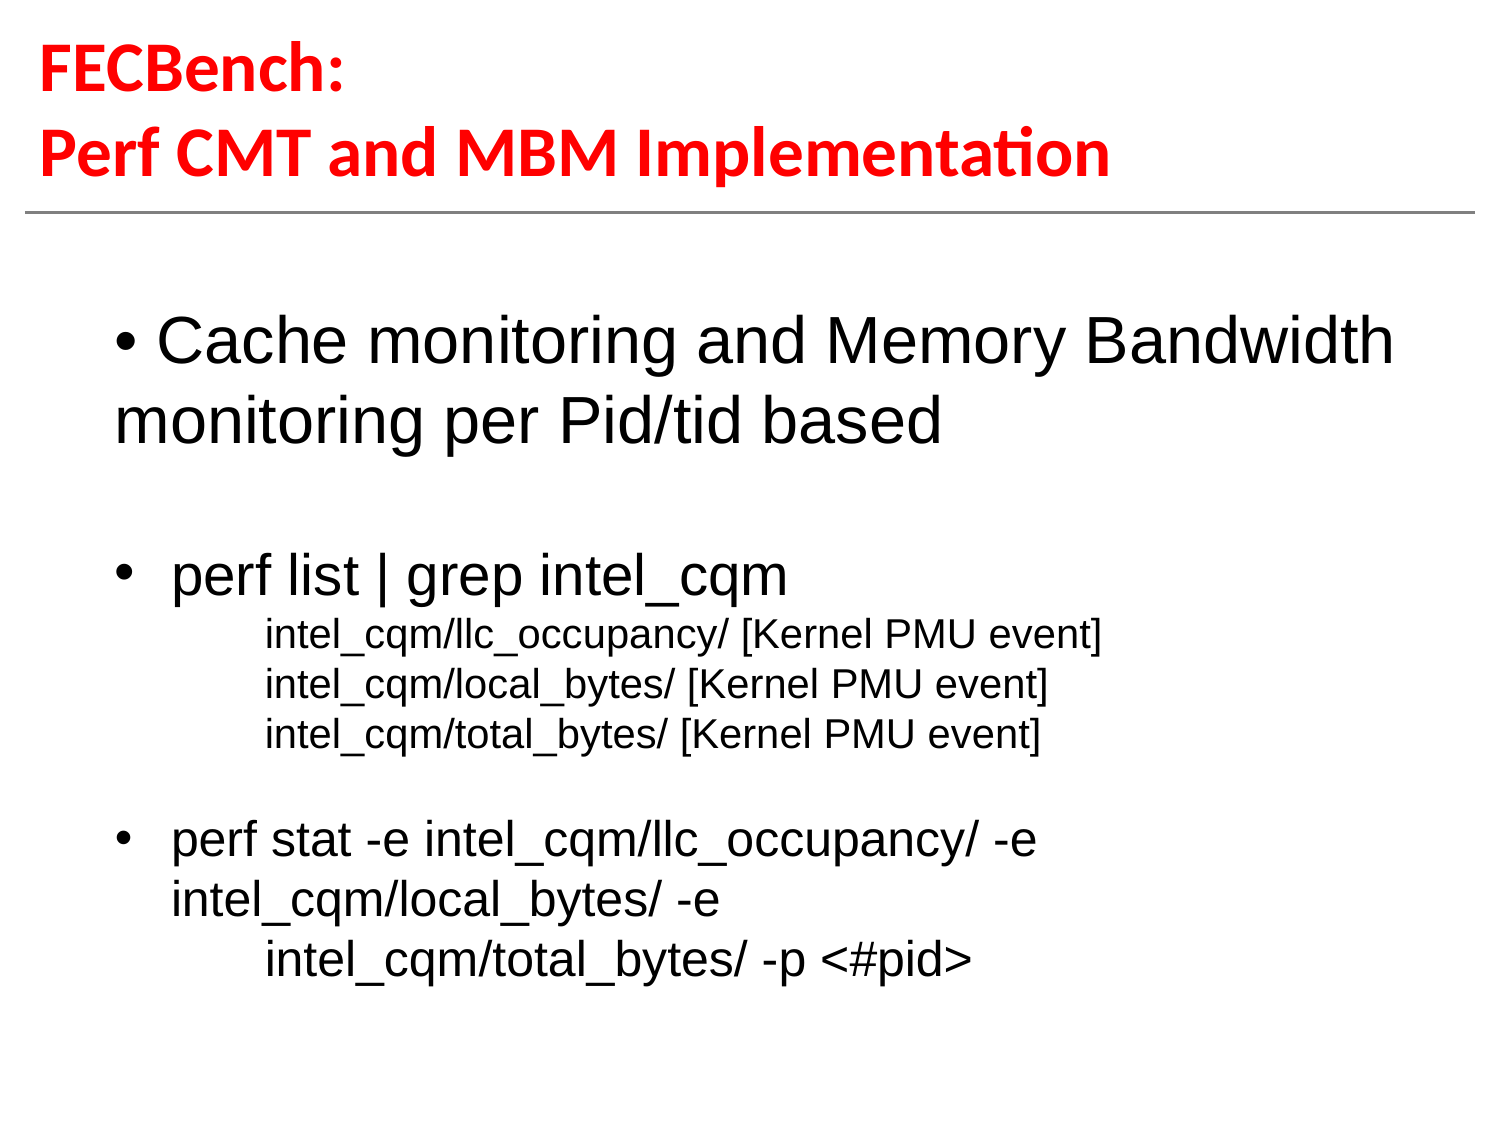

# FECBench: Perf CMT and MBM Implementation
• Cache monitoring and Memory Bandwidth monitoring per Pid/tid based

perf list | grep intel_cqm
	intel_cqm/llc_occupancy/ [Kernel PMU event]
	intel_cqm/local_bytes/ [Kernel PMU event]
	intel_cqm/total_bytes/ [Kernel PMU event]

perf stat -e intel_cqm/llc_occupancy/ -e 	intel_cqm/local_bytes/ -e
	intel_cqm/total_bytes/ -p <#pid>